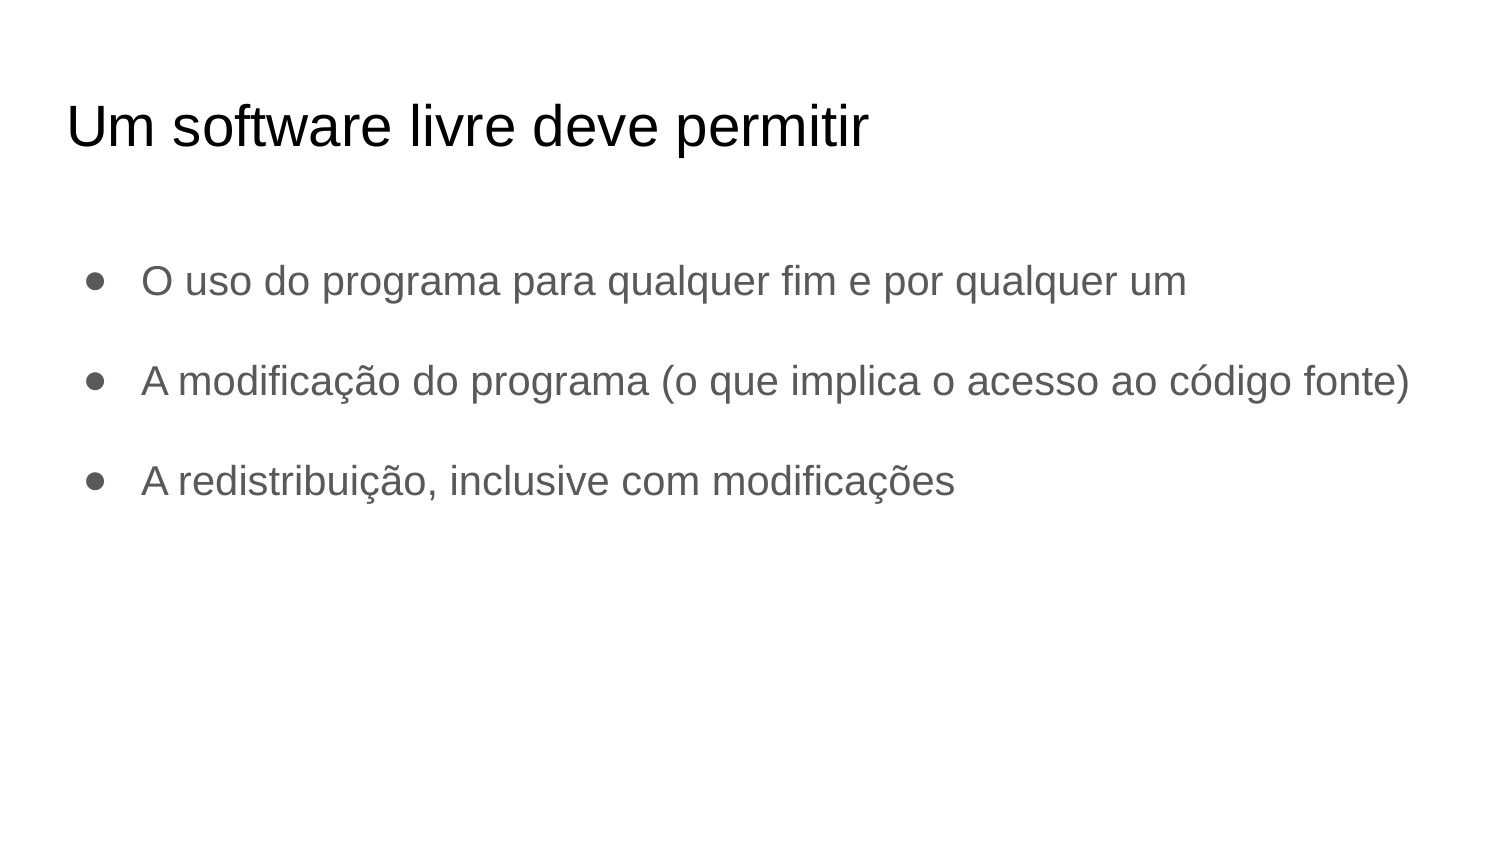

# Um software livre deve permitir
O uso do programa para qualquer fim e por qualquer um
A modificação do programa (o que implica o acesso ao código fonte)
A redistribuição, inclusive com modificações